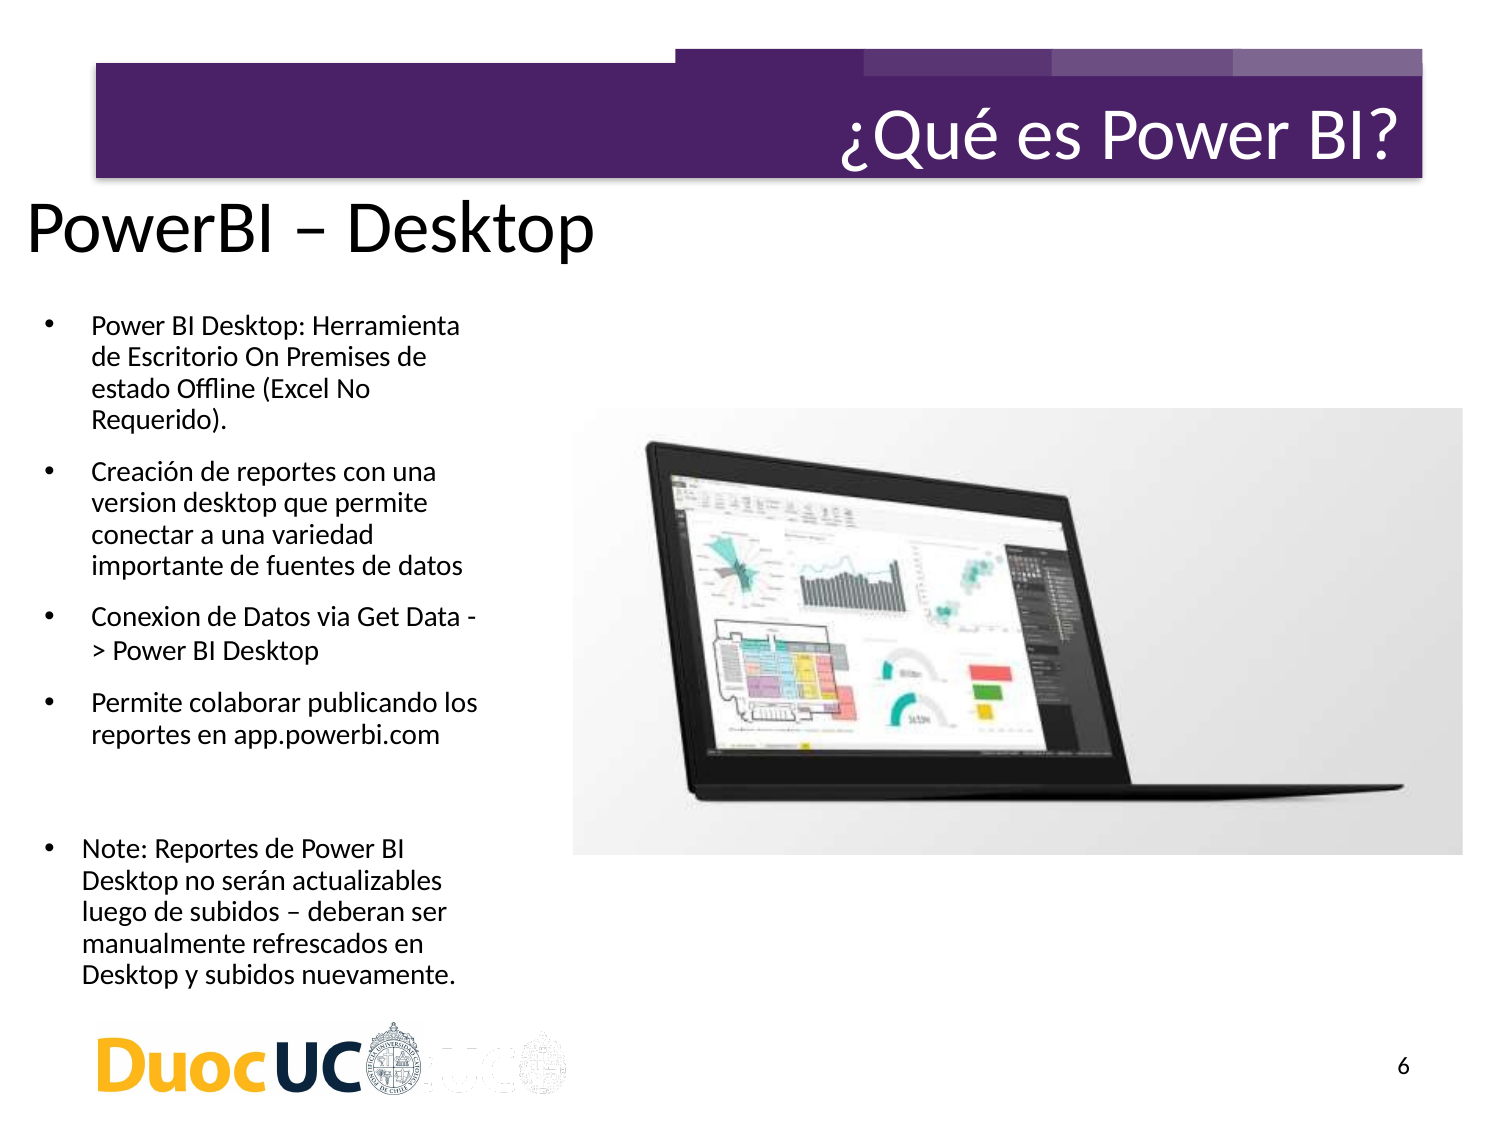

¿Qué es Power BI?
PowerBI – Desktop
Power BI Desktop: Herramienta  de Escritorio On Premises de  estado Offline (Excel No  Requerido).
Creación de reportes con una  version desktop que permite  conectar a una variedad  importante de fuentes de datos
Conexion de Datos via Get Data -
> Power BI Desktop
Permite colaborar publicando los  reportes en app.powerbi.com

Note: Reportes de Power BI  Desktop no serán actualizables  luego de subidos – deberan ser  manualmente refrescados en  Desktop y subidos nuevamente.
6